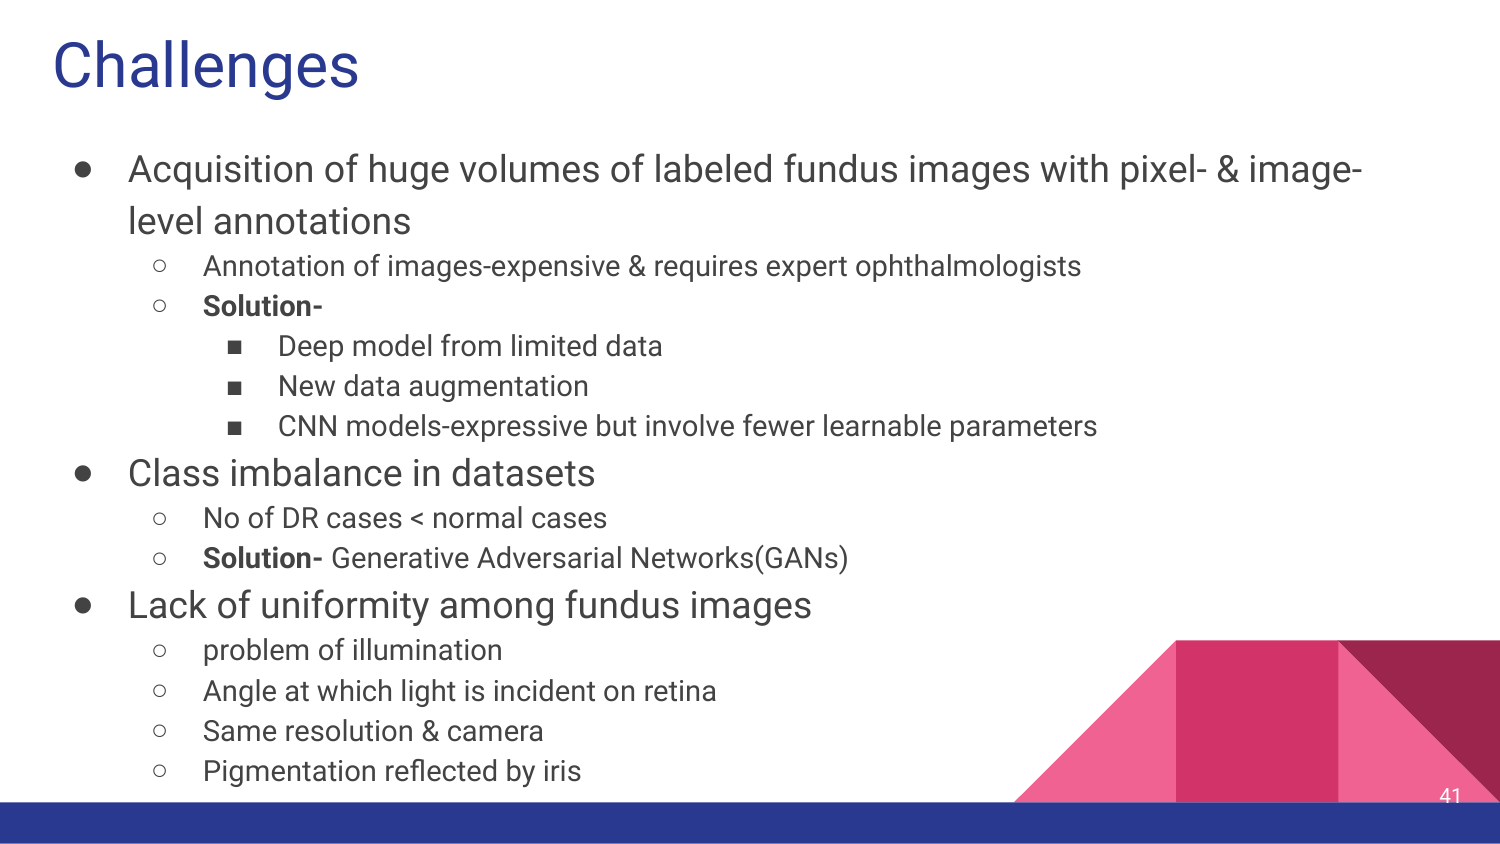

# Challenges
Acquisition of huge volumes of labeled fundus images with pixel- & image-level annotations
Annotation of images-expensive & requires expert ophthalmologists
Solution-
Deep model from limited data
New data augmentation
CNN models-expressive but involve fewer learnable parameters
Class imbalance in datasets
No of DR cases < normal cases
Solution- Generative Adversarial Networks(GANs)
Lack of uniformity among fundus images
problem of illumination
Angle at which light is incident on retina
Same resolution & camera
Pigmentation reflected by iris

41